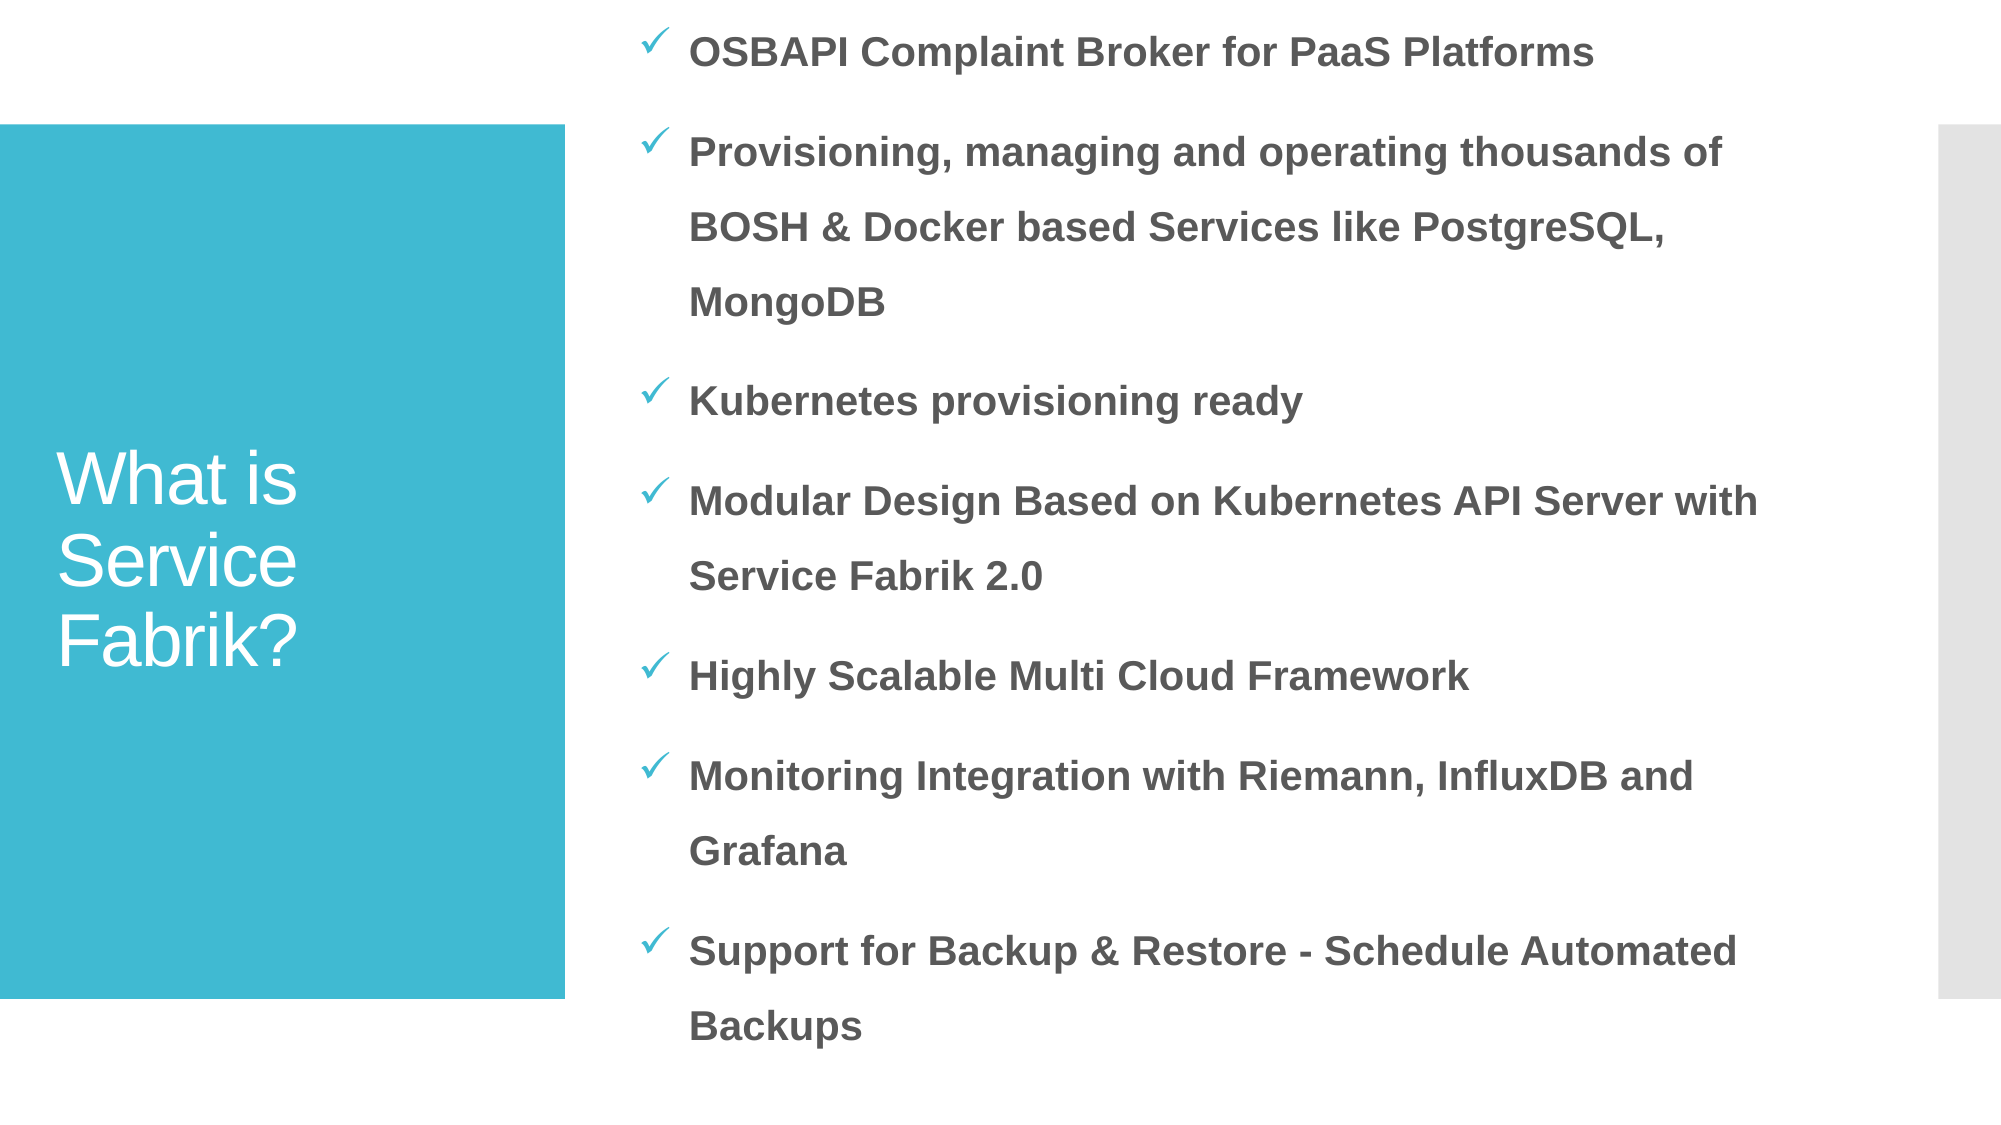

OSBAPI Complaint Broker for PaaS Platforms
Provisioning, managing and operating thousands of BOSH & Docker based Services like PostgreSQL, MongoDB
Kubernetes provisioning ready
Modular Design Based on Kubernetes API Server with Service Fabrik 2.0
Highly Scalable Multi Cloud Framework
Monitoring Integration with Riemann, InfluxDB and Grafana
Support for Backup & Restore - Schedule Automated Backups
# What is Service Fabrik?